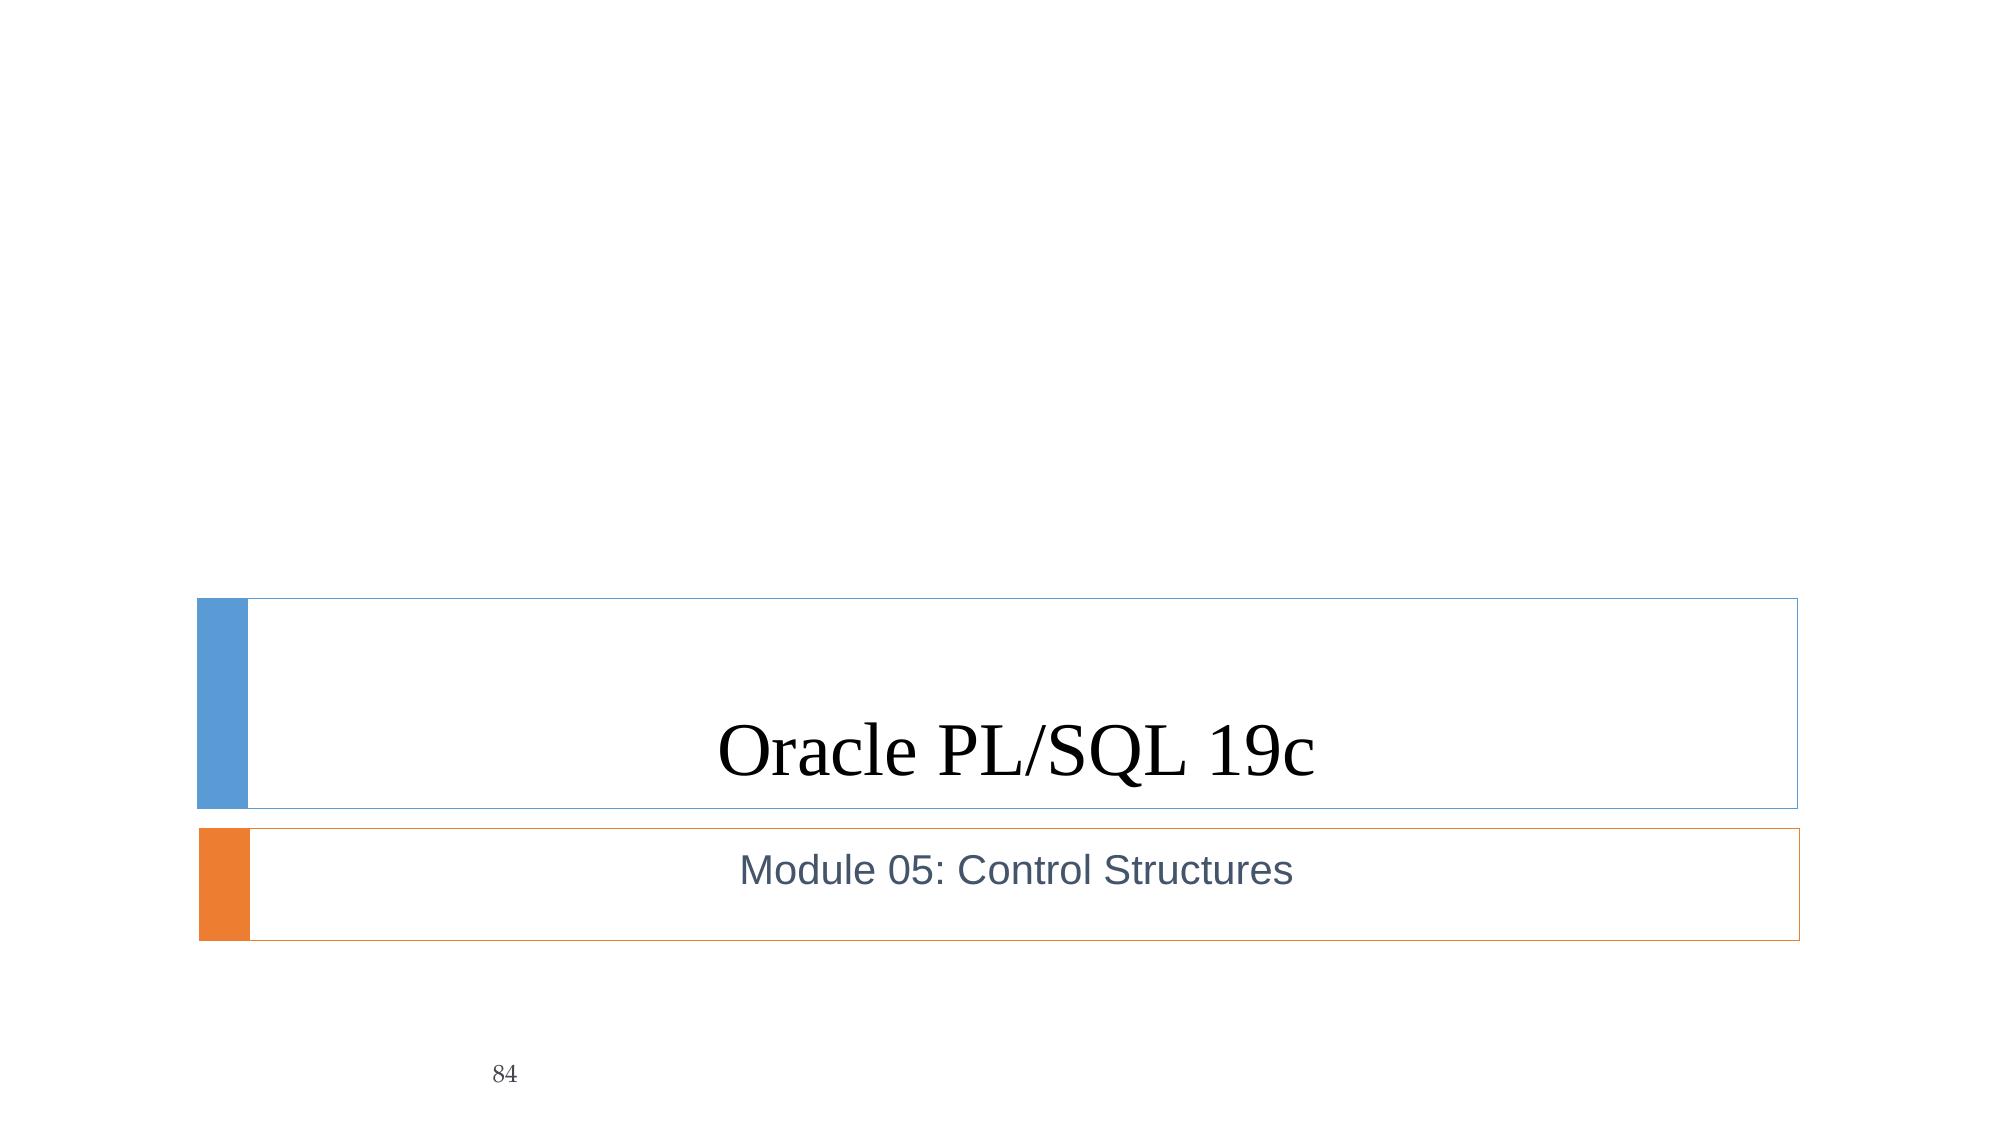

# Oracle PL/SQL 19c
Module 05: Control Structures

84